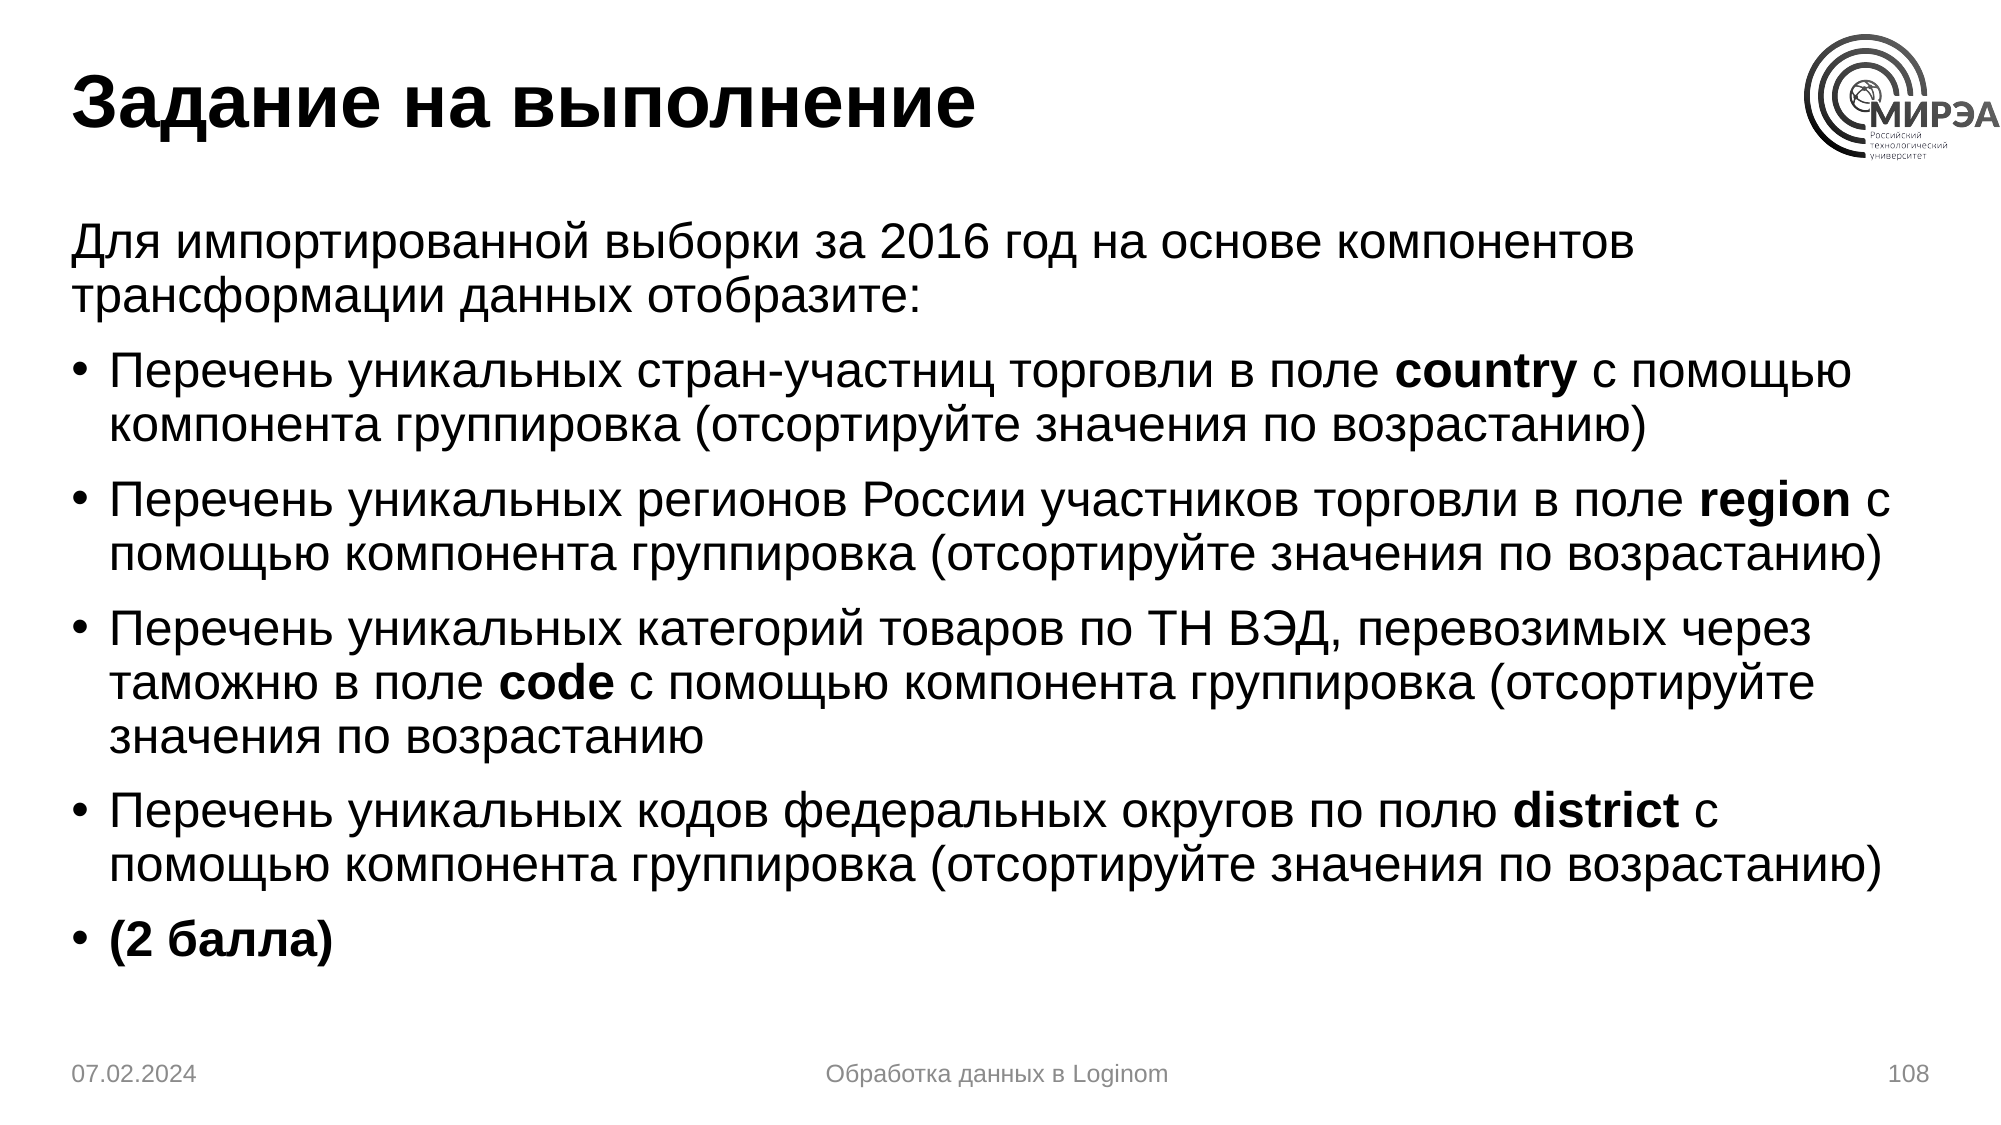

# Задание на выполнение
Для импортированной выборки за 2016 год на основе компонентов трансформации данных отобразите:
Перечень уникальных стран-участниц торговли в поле country с помощью компонента группировка (отсортируйте значения по возрастанию)
Перечень уникальных регионов России участников торговли в поле region с помощью компонента группировка (отсортируйте значения по возрастанию)
Перечень уникальных категорий товаров по ТН ВЭД, перевозимых через таможню в поле code с помощью компонента группировка (отсортируйте значения по возрастанию
Перечень уникальных кодов федеральных округов по полю district с помощью компонента группировка (отсортируйте значения по возрастанию)
(2 балла)

07.02.2024
108
Обработка данных в Loginom